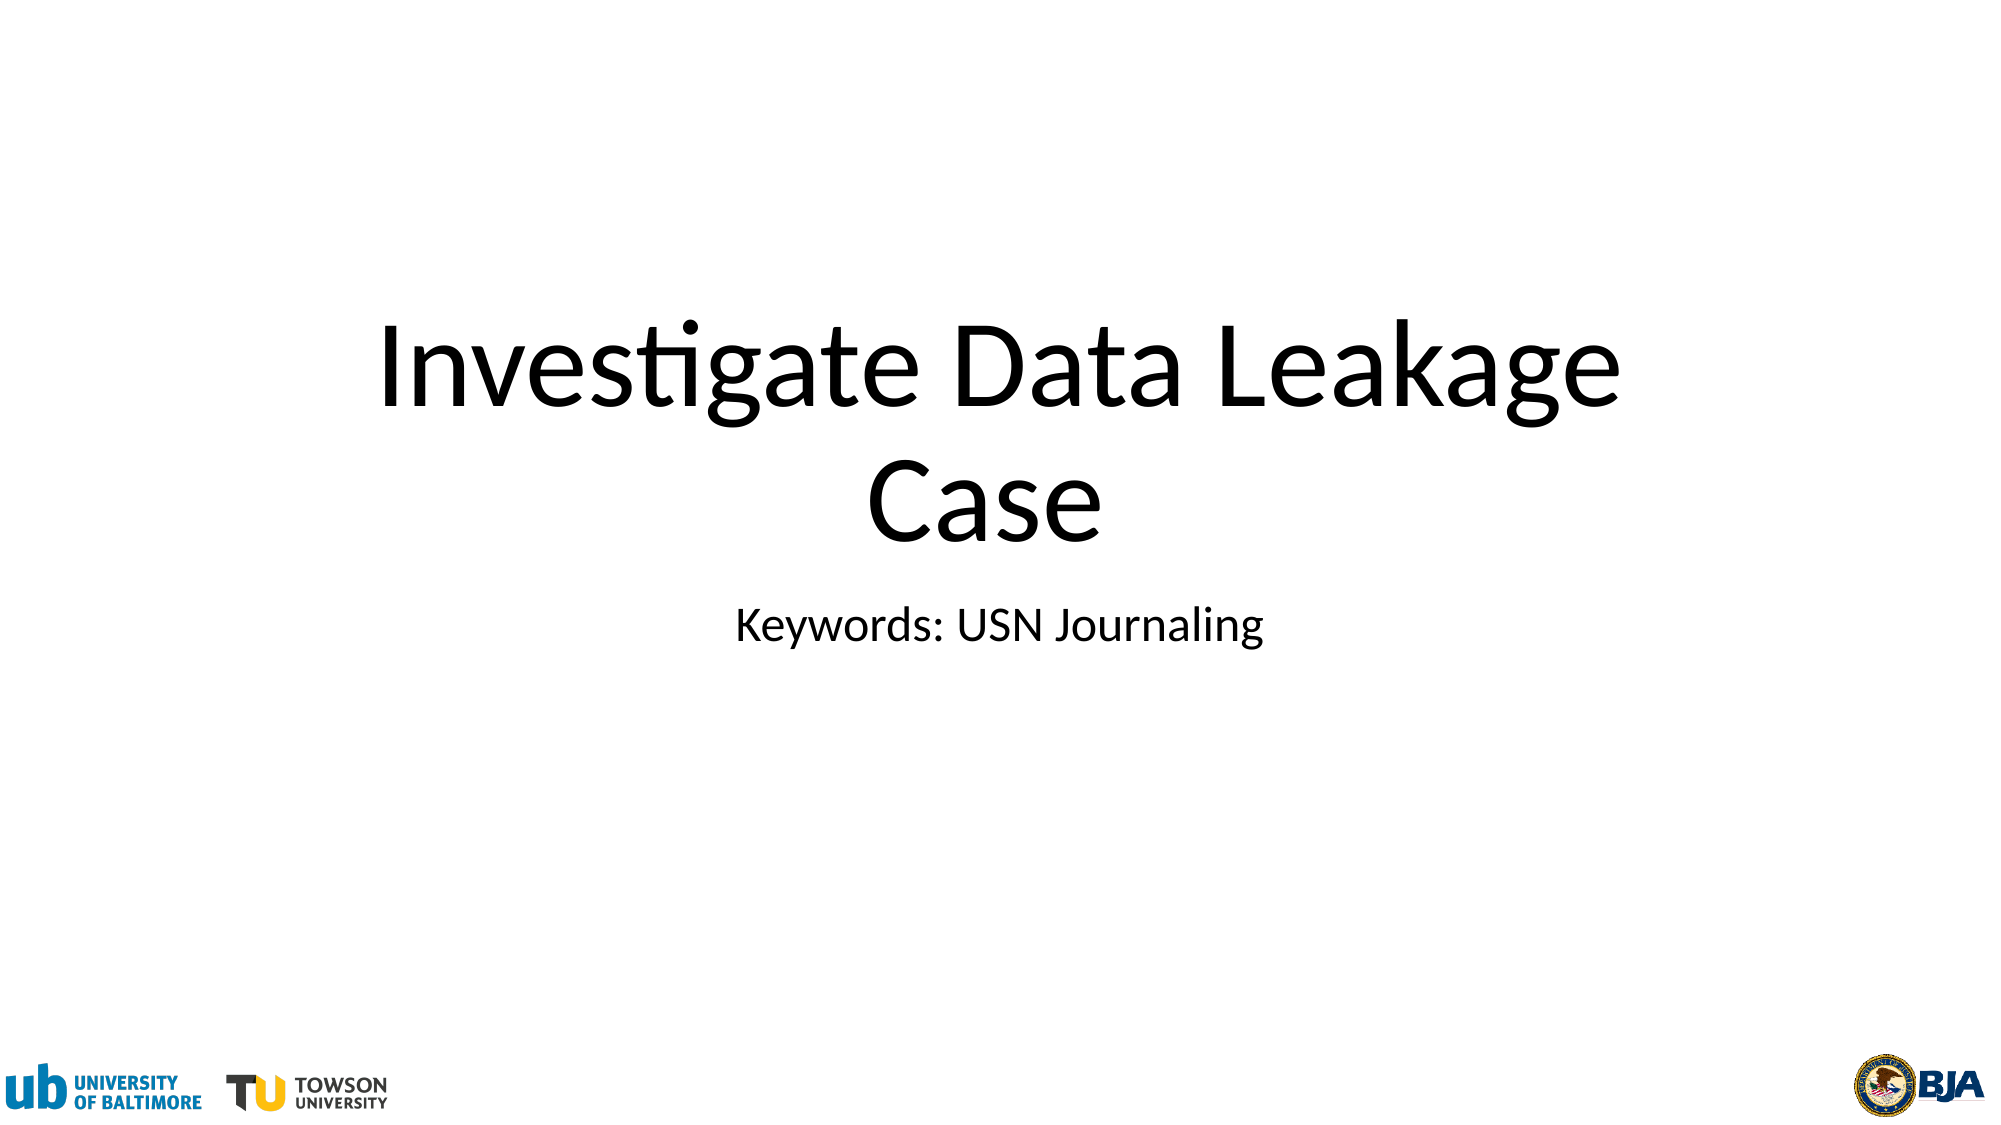

# Investigate Data Leakage Case
Keywords: USN Journaling